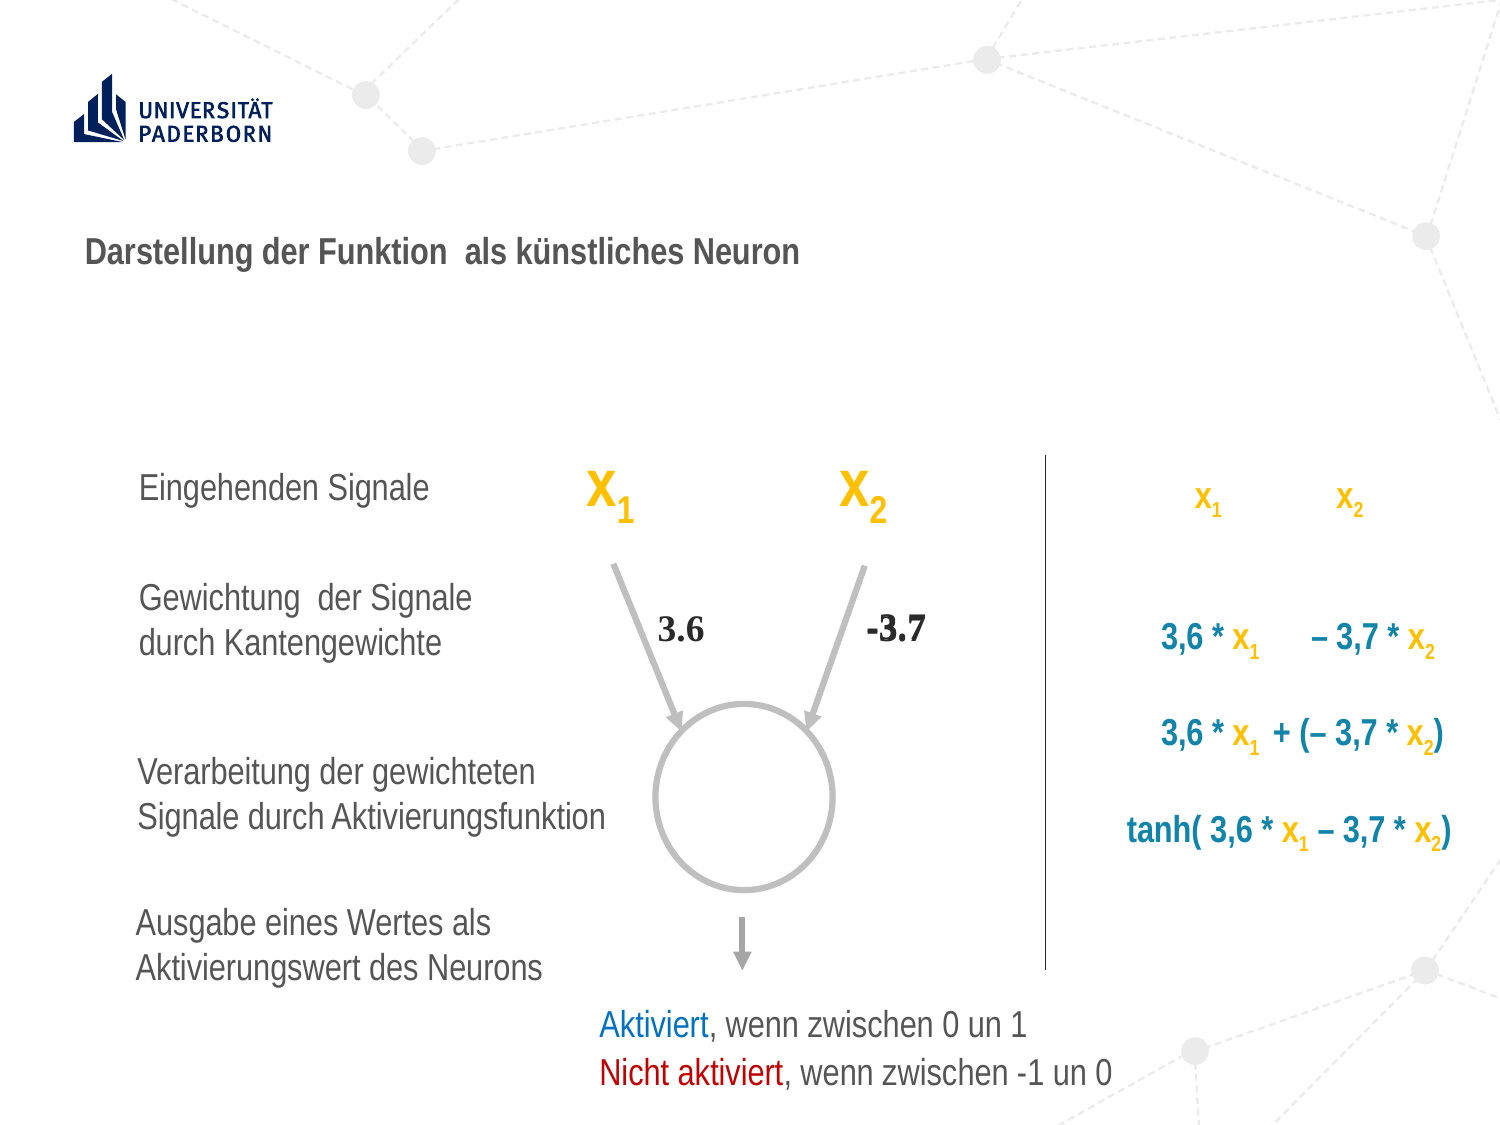

Darstellung der Funktion  als künstliches Neuron

  x1             x2
Eingehenden Signale
        x1  	       x2

    3,6 * x1 	    – 3,7 * x2

    3,6 * x1  + (– 3,7 * x2)

tanh( 3,6 * x1 – 3,7 * x2)
Gewichtung  der Signale
durch Kantengewichte
-3.7
3.6
-3.7

Verarbeitung der gewichteten
Signale durch Aktivierungsfunktion
Ausgabe eines Wertes als Aktivierungswert des Neurons
Aktiviert, wenn zwischen 0 un 1
Nicht aktiviert, wenn zwischen -1 un 0